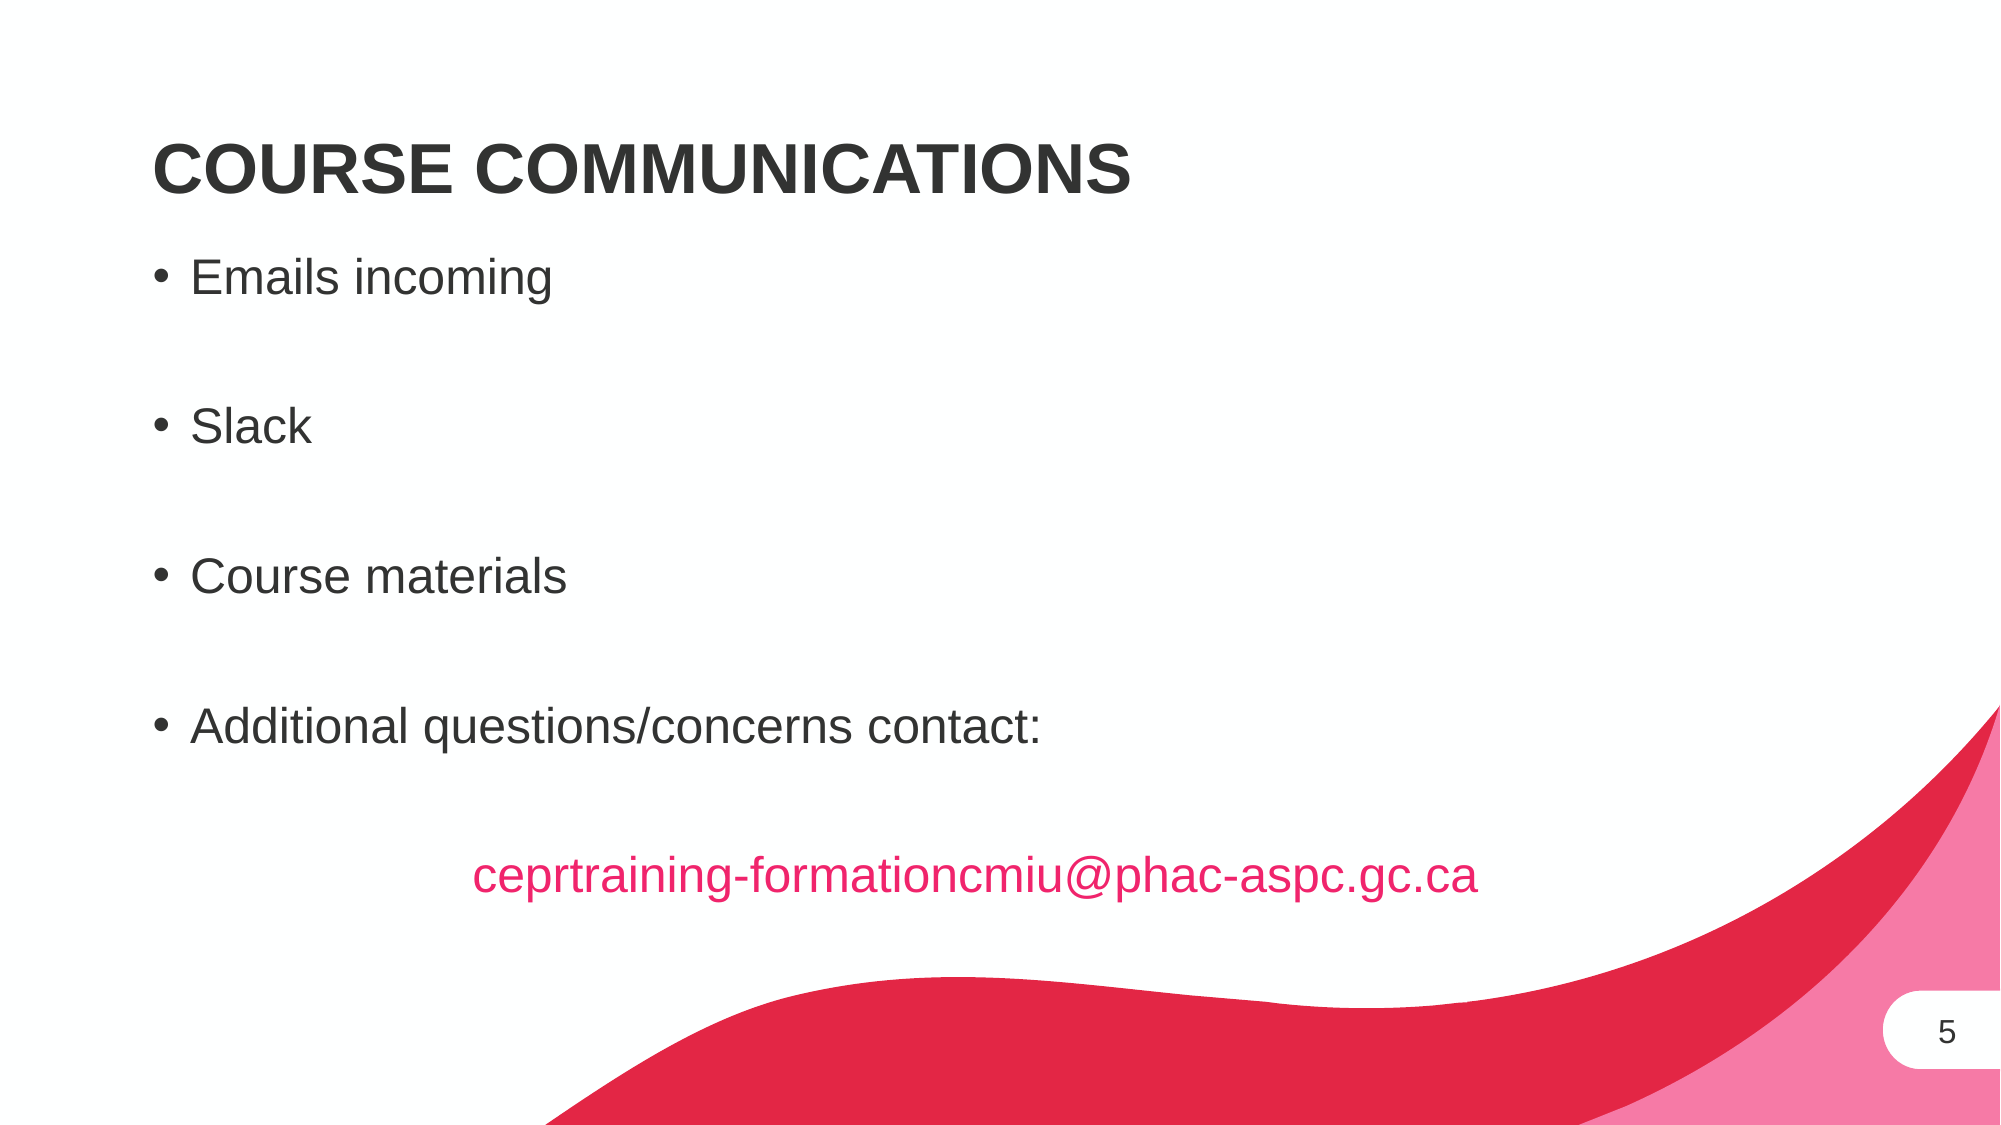

# Course Communications
Emails incoming

Slack

Course materials

Additional questions/concerns contact:

ceprtraining-formationcmiu@phac-aspc.gc.ca